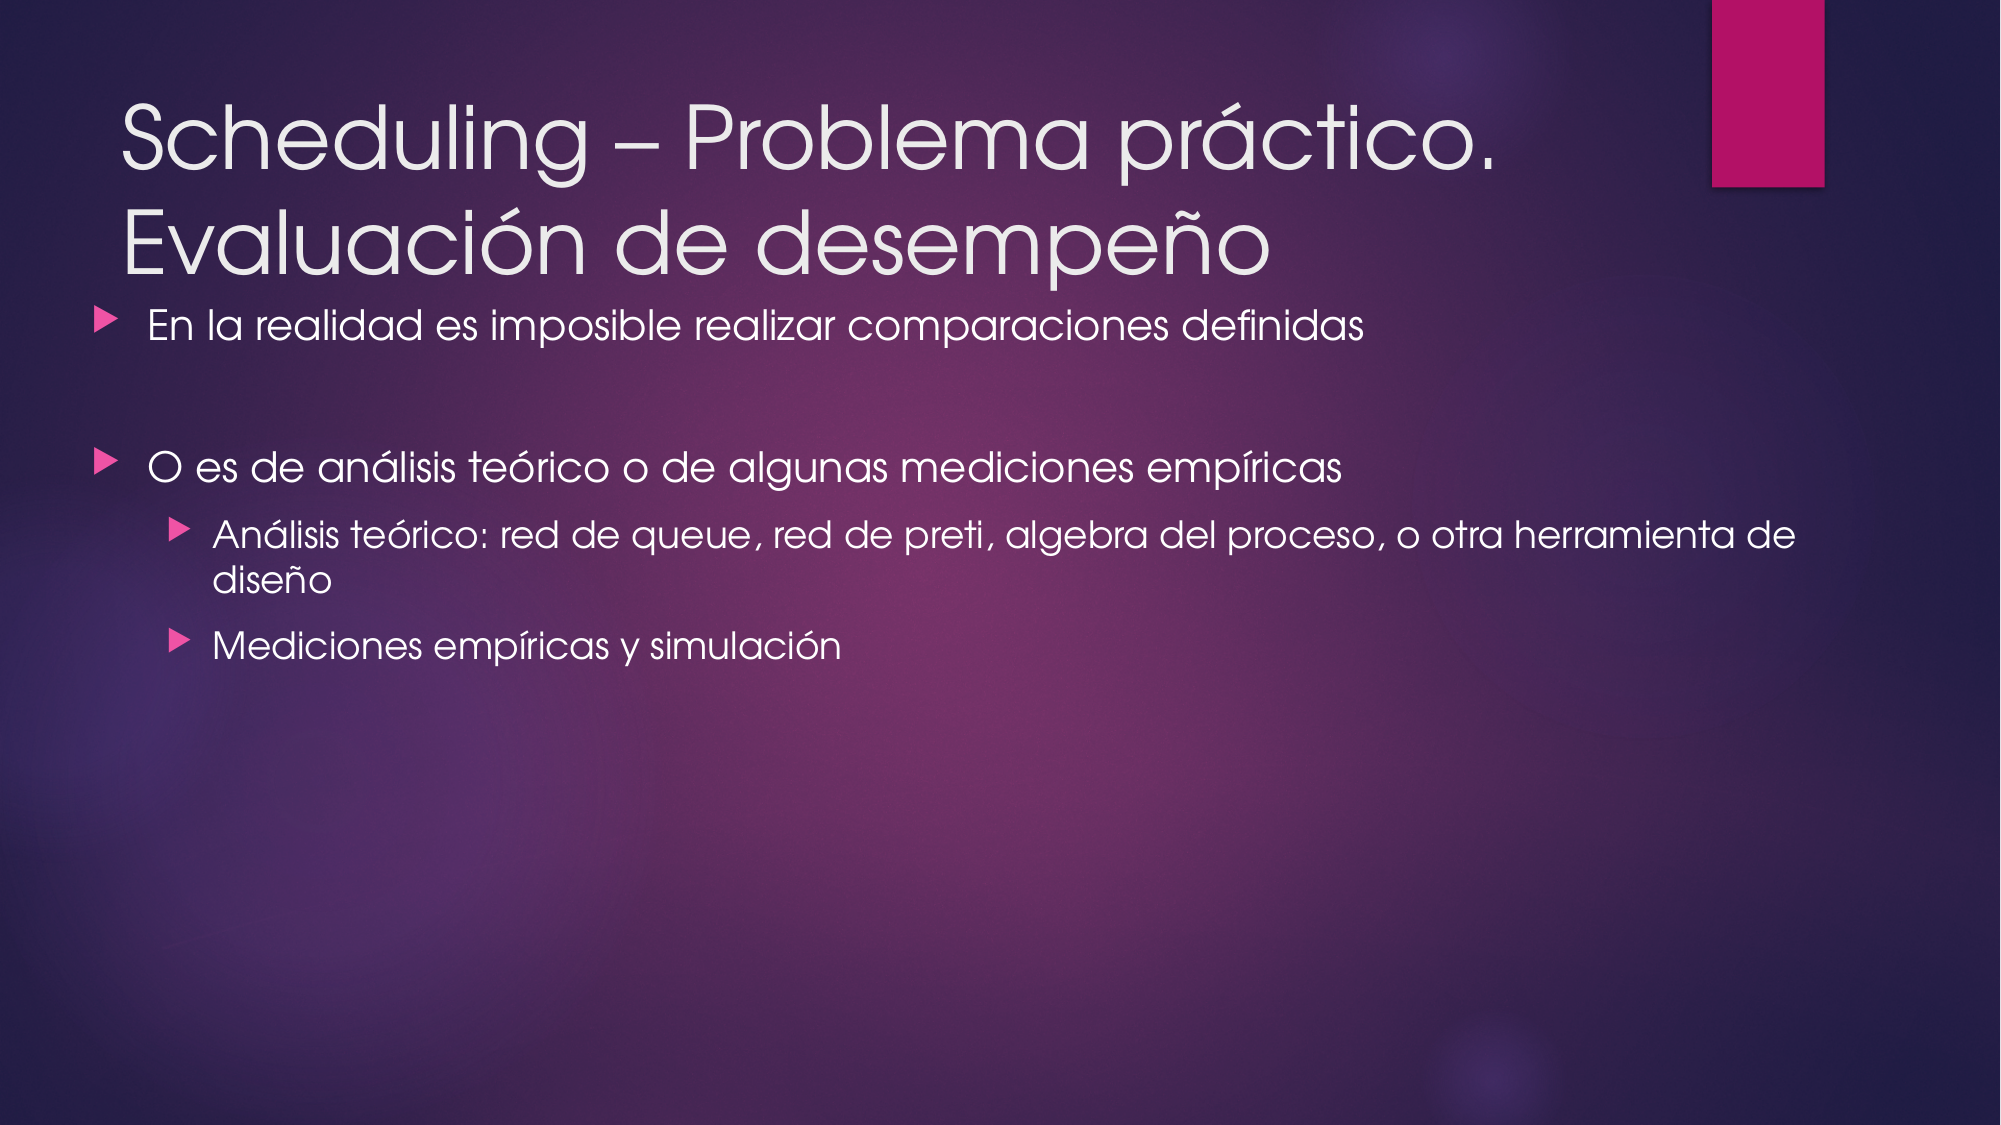

# Scheduling – Problema práctico.  Evaluación de desempeño
En la realidad es imposible realizar comparaciones definidas

O es de análisis teórico o de algunas mediciones empíricas
Análisis teórico: red de queue, red de preti, algebra del proceso, o otra herramienta de diseño
Mediciones empíricas y simulación